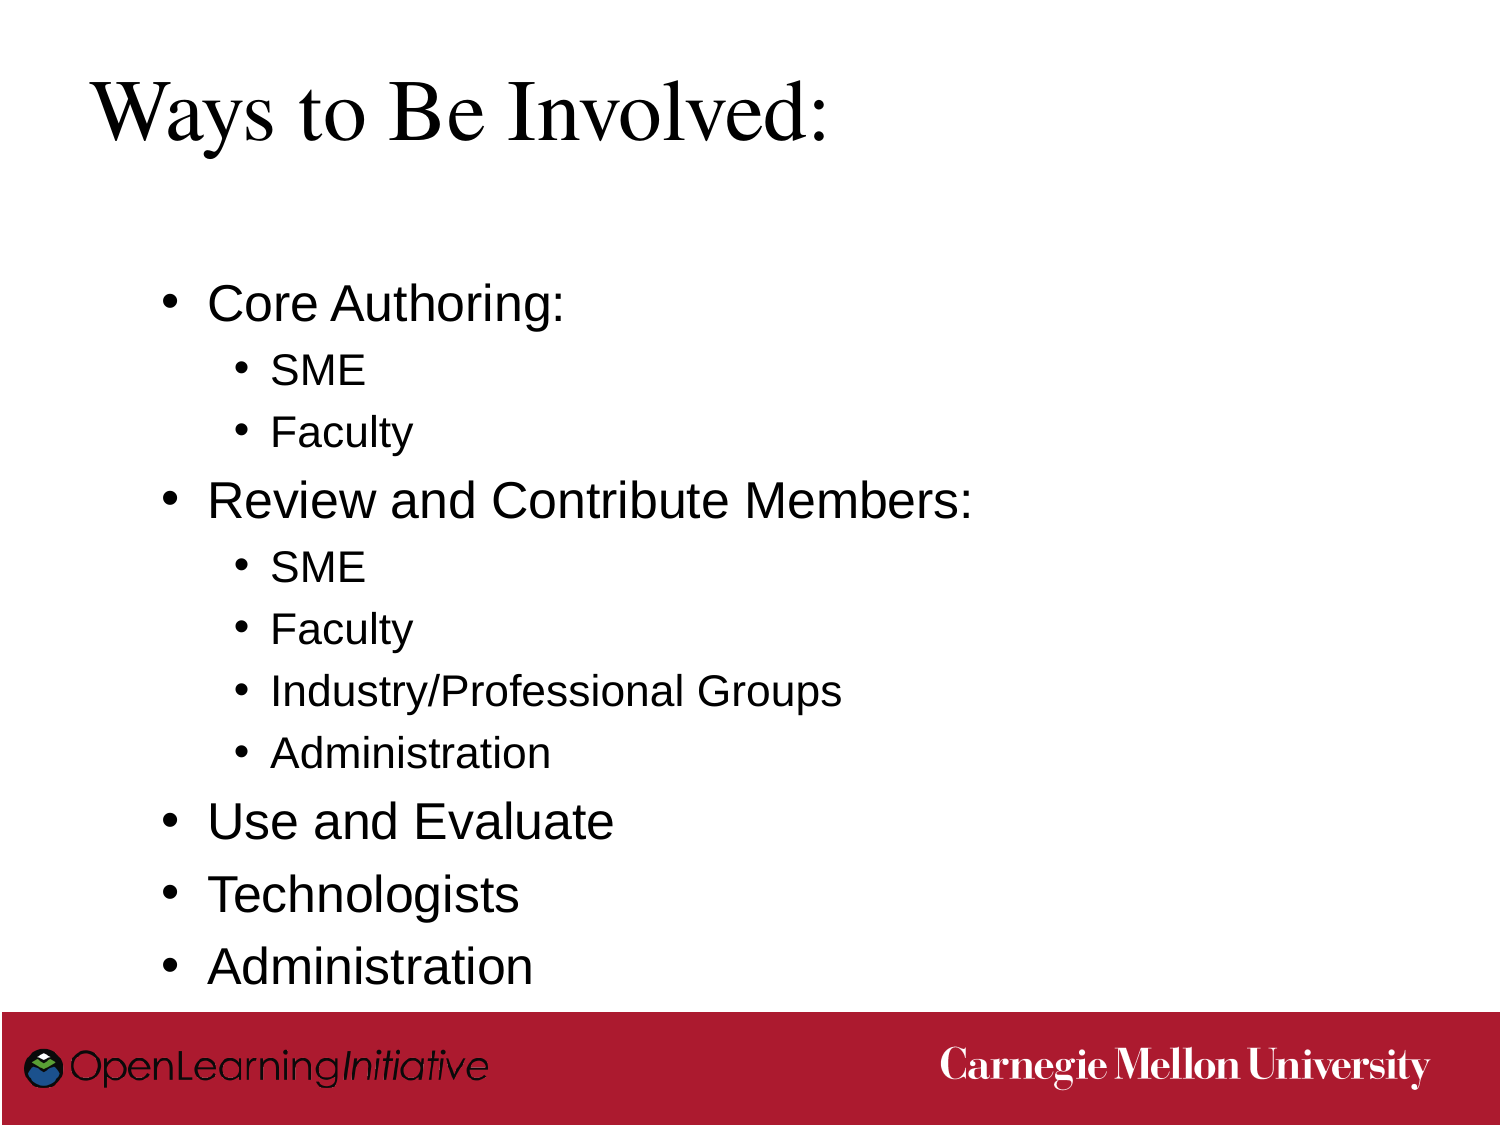

# Ways to Be Involved:
Core Authoring:
SME
Faculty
Review and Contribute Members:
SME
Faculty
Industry/Professional Groups
Administration
Use and Evaluate
Technologists
Administration